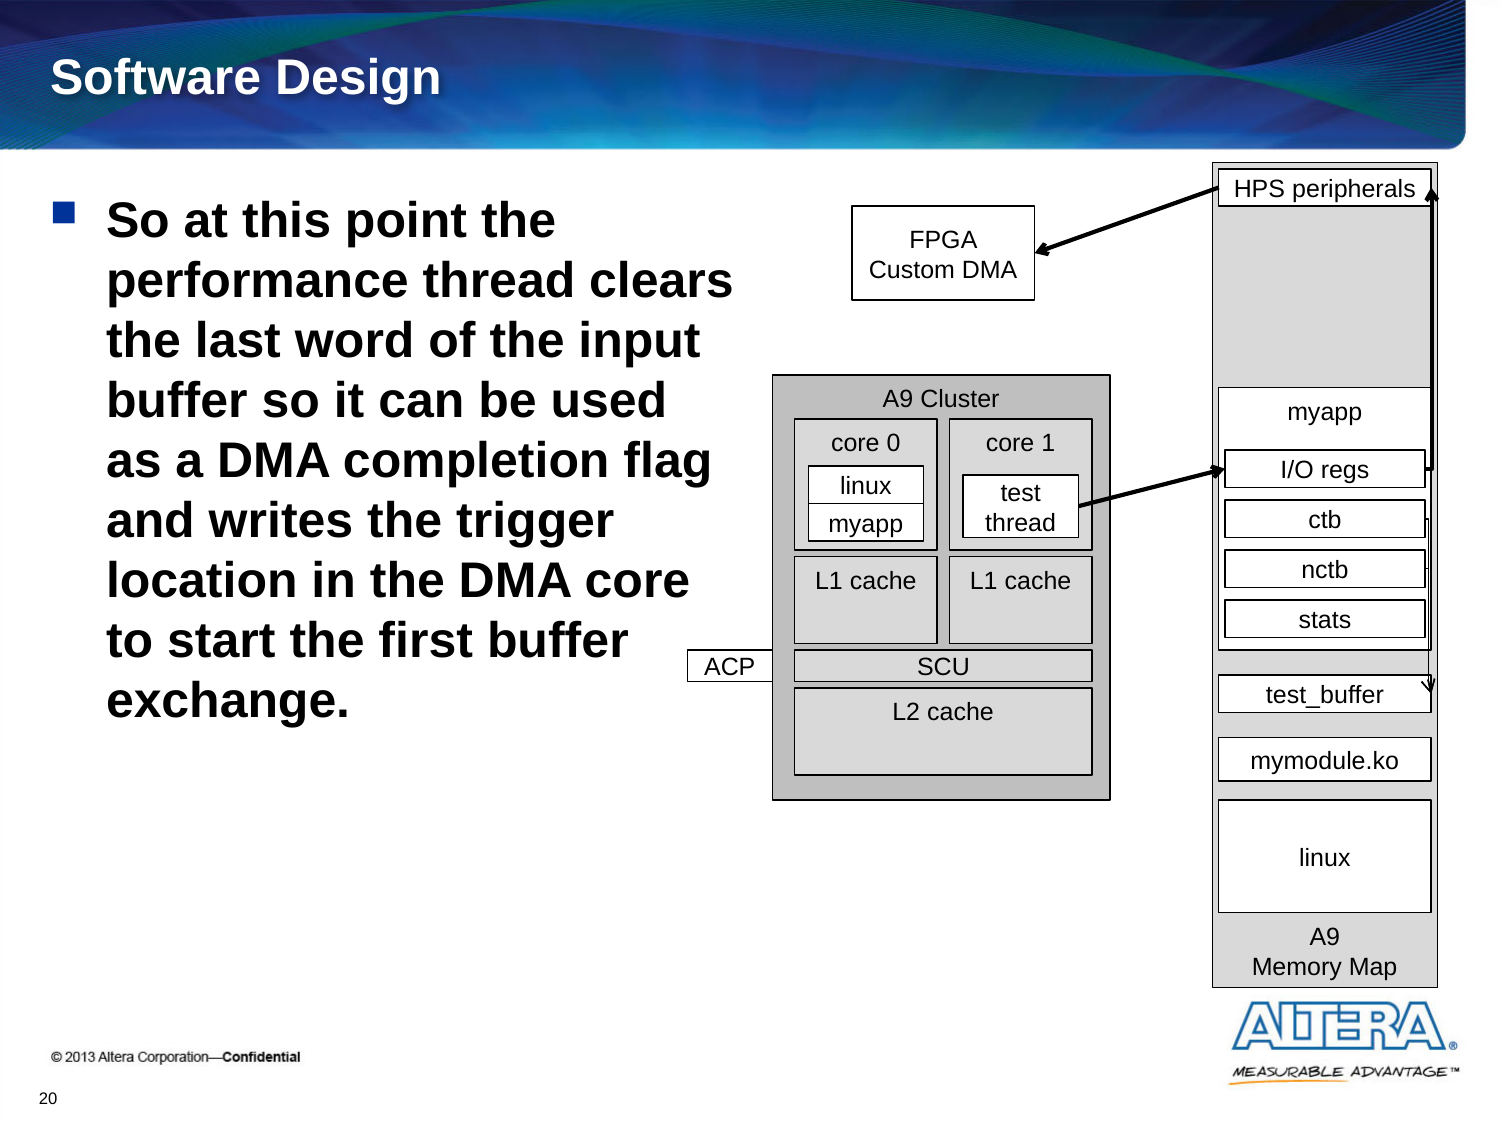

# Software Design
A9
Memory Map
HPS peripherals
So at this point the performance thread clears the last word of the input buffer so it can be used as a DMA completion flag and writes the trigger location in the DMA core to start the first buffer exchange.
FPGA
Custom DMA
A9 Cluster
myapp
core 0
core 1
I/O regs
linux
test
thread
ctb
myapp
nctb
L1 cache
L1 cache
stats
ACP
SCU
test_buffer
L2 cache
mymodule.ko
linux
20